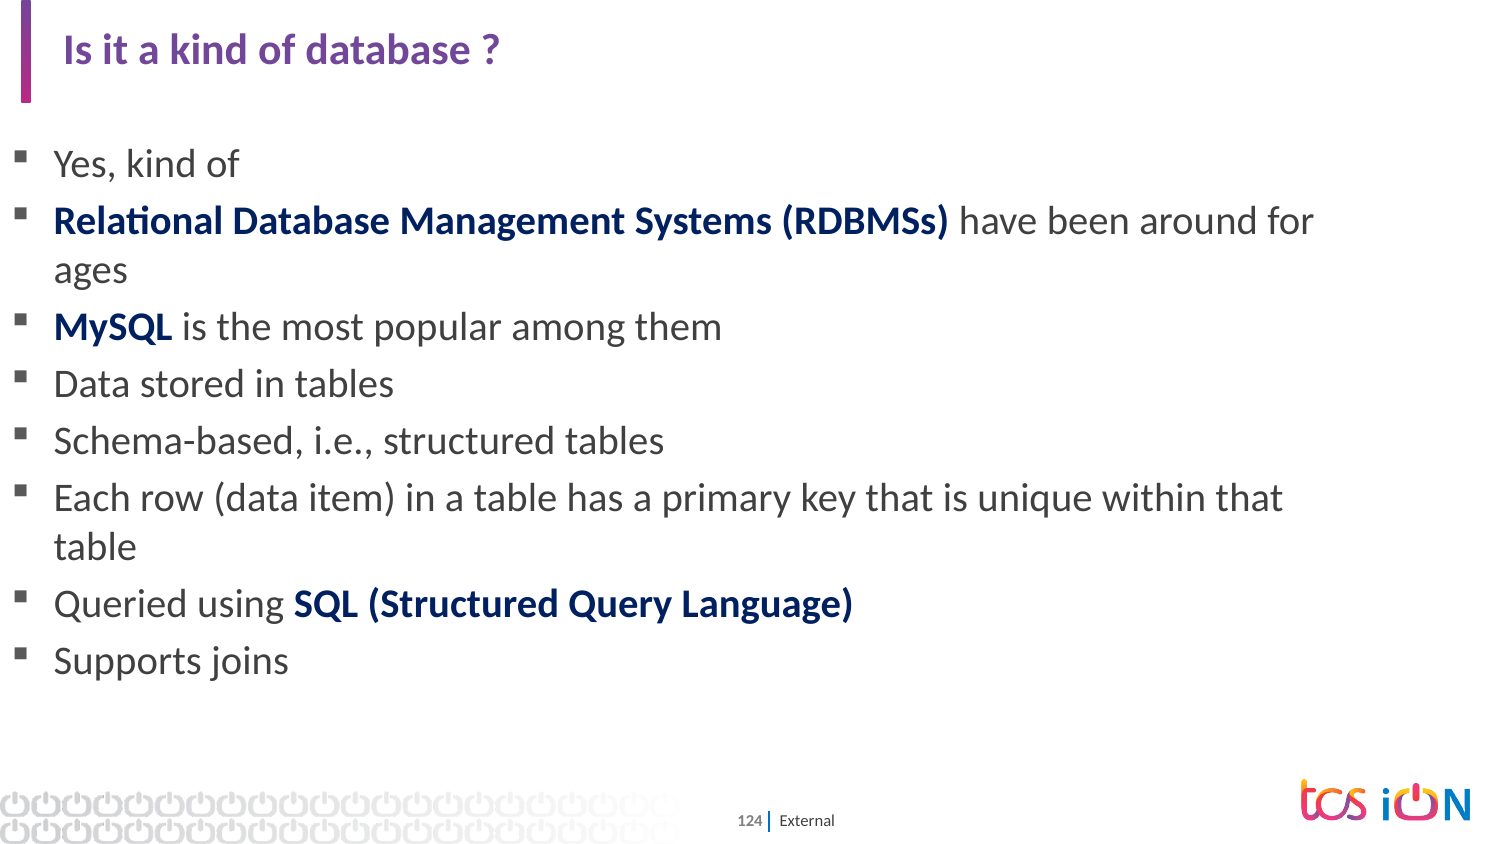

# Is it a kind of database ?
Yes, kind of
Relational Database Management Systems (RDBMSs) have been around for ages
MySQL is the most popular among them
Data stored in tables
Schema-based, i.e., structured tables
Each row (data item) in a table has a primary key that is unique within that table
Queried using SQL (Structured Query Language)
Supports joins

Design of Key-Value Stores